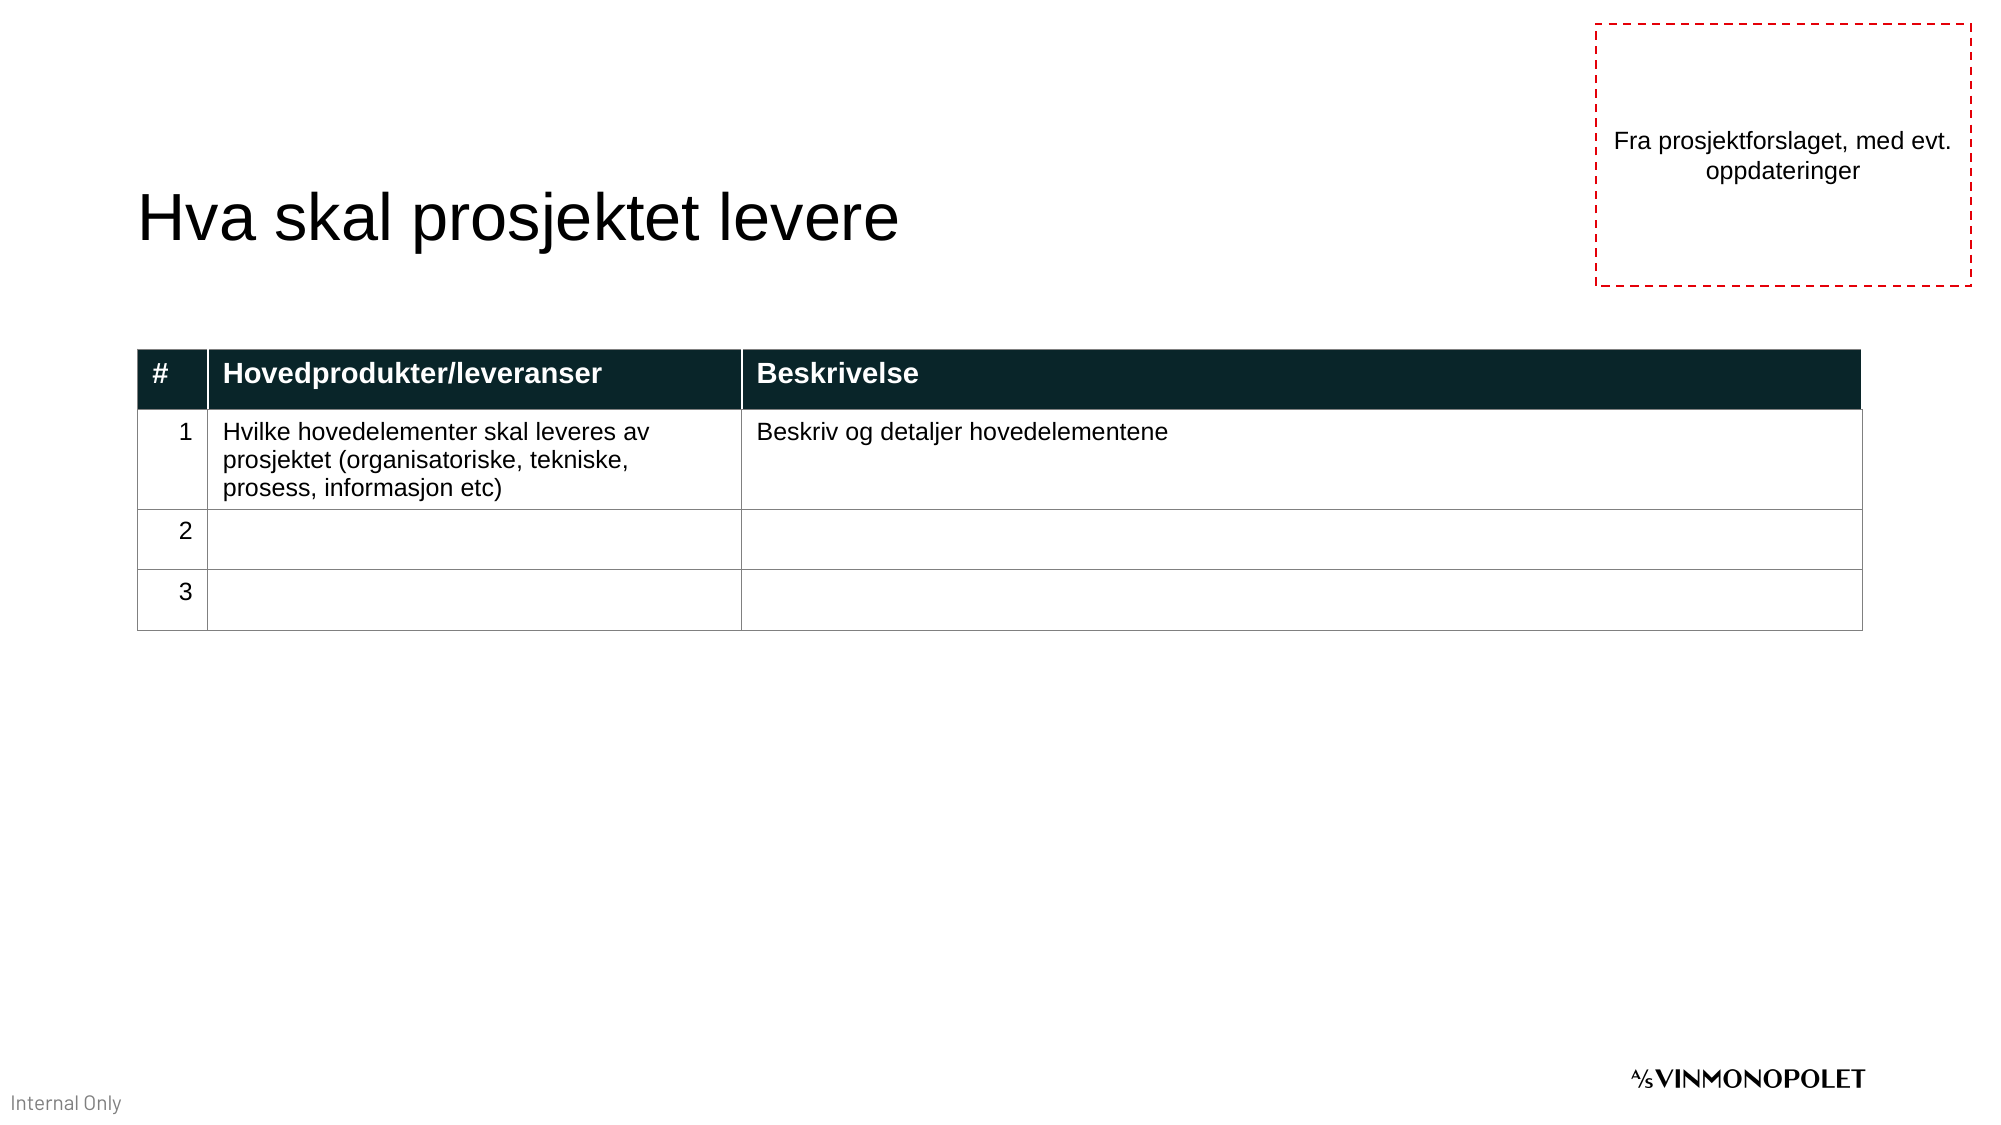

Fra prosjektforslaget, med evt. oppdateringer
# Hva skal prosjektet levere
| # | Hovedprodukter/leveranser | Beskrivelse |
| --- | --- | --- |
| 1 | Hvilke hovedelementer skal leveres av prosjektet (organisatoriske, tekniske, prosess, informasjon etc) | Beskriv og detaljer hovedelementene |
| 2 |  |  |
| 3 |  |  |